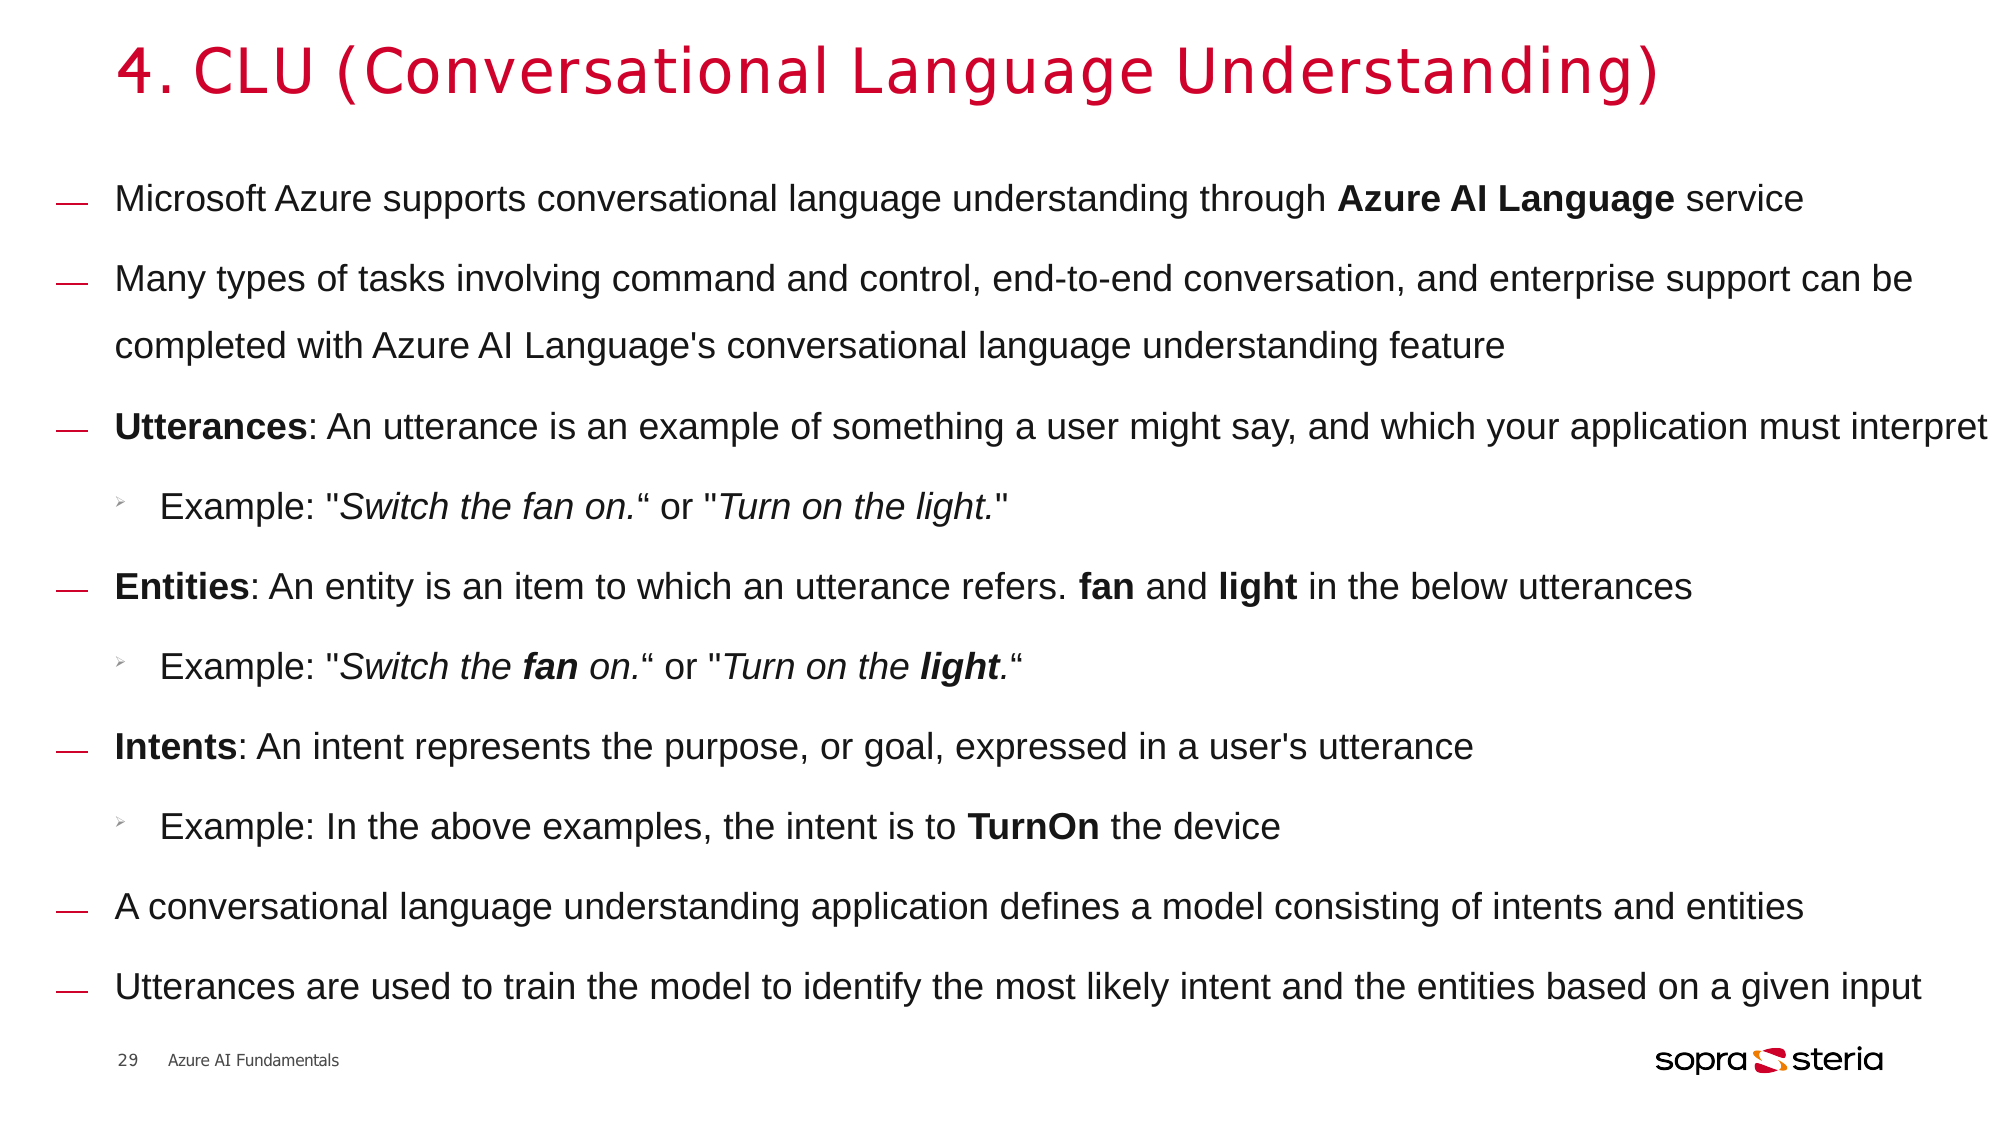

# 4. CLU (Conversational Language Understanding)
Microsoft Azure supports conversational language understanding through Azure AI Language service
Many types of tasks involving command and control, end-to-end conversation, and enterprise support can be completed with Azure AI Language's conversational language understanding feature
Utterances: An utterance is an example of something a user might say, and which your application must interpret
Example: "Switch the fan on.“ or "Turn on the light."
Entities: An entity is an item to which an utterance refers. fan and light in the below utterances
Example: "Switch the fan on.“ or "Turn on the light.“
Intents: An intent represents the purpose, or goal, expressed in a user's utterance
Example: In the above examples, the intent is to TurnOn the device
A conversational language understanding application defines a model consisting of intents and entities
Utterances are used to train the model to identify the most likely intent and the entities based on a given input
29
Azure AI Fundamentals